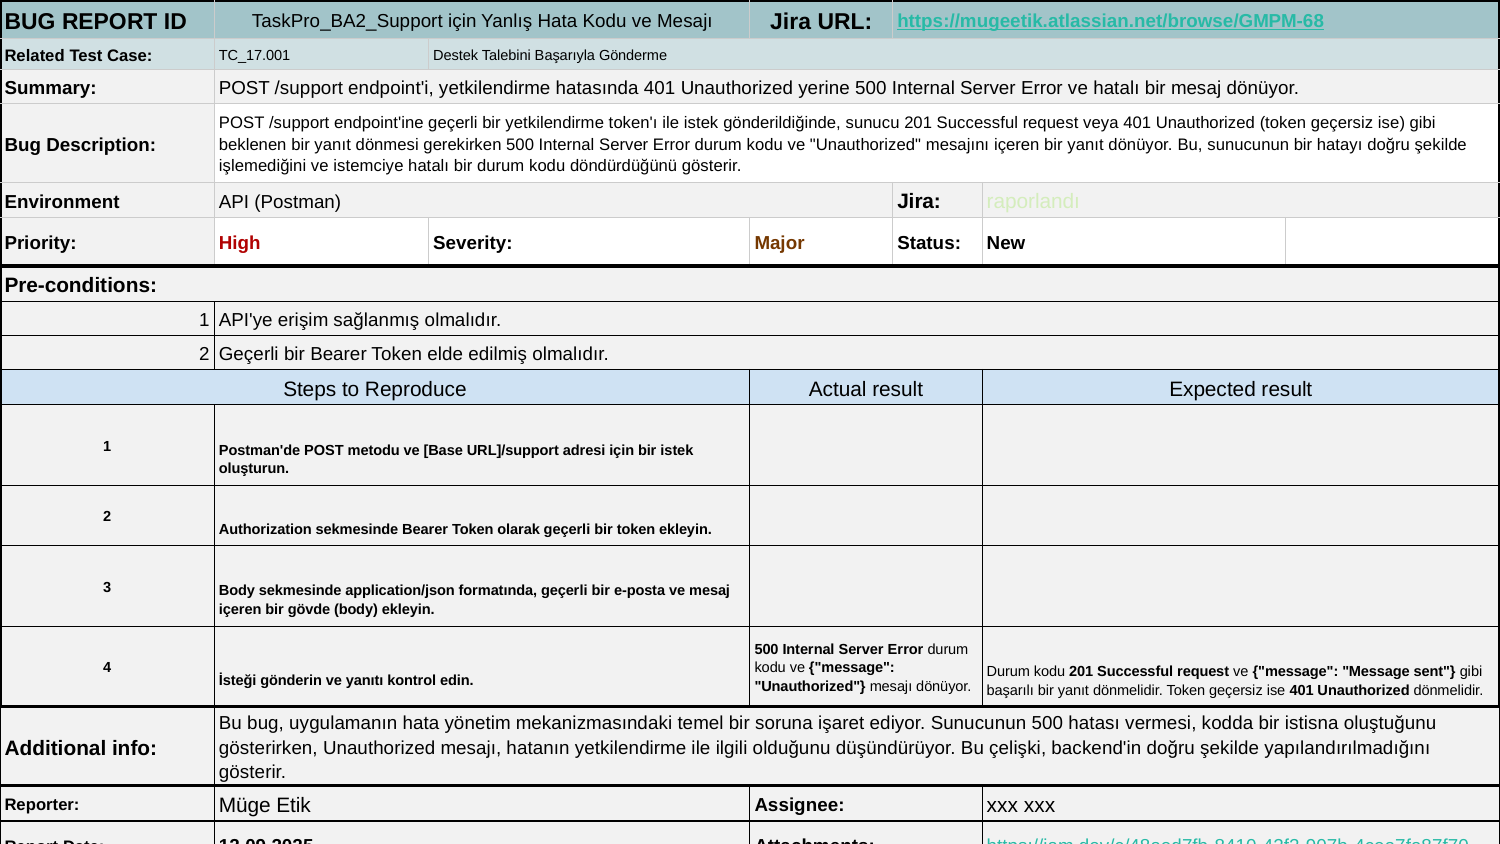

| BUG REPORT ID | TaskPro\_BA2\_Support için Yanlış Hata Kodu ve Mesajı |  | Jira URL: | https://mugeetik.atlassian.net/browse/GMPM-68 |  |  |
| --- | --- | --- | --- | --- | --- | --- |
| Related Test Case: | TC\_17.001 | Destek Talebini Başarıyla Gönderme |  |  |  |  |
| Summary: | POST /support endpoint'i, yetkilendirme hatasında 401 Unauthorized yerine 500 Internal Server Error ve hatalı bir mesaj dönüyor. |  |  |  |  |  |
| Bug Description: | POST /support endpoint'ine geçerli bir yetkilendirme token'ı ile istek gönderildiğinde, sunucu 201 Successful request veya 401 Unauthorized (token geçersiz ise) gibi beklenen bir yanıt dönmesi gerekirken 500 Internal Server Error durum kodu ve "Unauthorized" mesajını içeren bir yanıt dönüyor. Bu, sunucunun bir hatayı doğru şekilde işlemediğini ve istemciye hatalı bir durum kodu döndürdüğünü gösterir. |  |  |  |  |  |
| Environment | API (Postman) |  |  | Jira: | raporlandı |  |
| Priority: | High | Severity: | Major | Status: | New |  |
| Pre-conditions: |  |  |  |  |  |  |
| 1 | API'ye erişim sağlanmış olmalıdır. |  |  |  |  |  |
| 2 | Geçerli bir Bearer Token elde edilmiş olmalıdır. |  |  |  |  |  |
| Steps to Reproduce |  |  | Actual result |  | Expected result |  |
| 1 | Postman'de POST metodu ve [Base URL]/support adresi için bir istek oluşturun. |  |  |  |  |  |
| 2 | Authorization sekmesinde Bearer Token olarak geçerli bir token ekleyin. |  |  |  |  |  |
| 3 | Body sekmesinde application/json formatında, geçerli bir e-posta ve mesaj içeren bir gövde (body) ekleyin. |  |  |  |  |  |
| 4 | İsteği gönderin ve yanıtı kontrol edin. |  | 500 Internal Server Error durum kodu ve {"message": "Unauthorized"} mesajı dönüyor. |  | Durum kodu 201 Successful request ve {"message": "Message sent"} gibi başarılı bir yanıt dönmelidir. Token geçersiz ise 401 Unauthorized dönmelidir. |  |
| Additional info: | Bu bug, uygulamanın hata yönetim mekanizmasındaki temel bir soruna işaret ediyor. Sunucunun 500 hatası vermesi, kodda bir istisna oluştuğunu gösterirken, Unauthorized mesajı, hatanın yetkilendirme ile ilgili olduğunu düşündürüyor. Bu çelişki, backend'in doğru şekilde yapılandırılmadığını gösterir. |  |  |  |  |  |
| Reporter: | Müge Etik |  | Assignee: |  | xxx xxx |  |
| Report Date: | 12.09.2025 |  | Attachments: |  | https://jam.dev/c/48aed7fb-8410-42f2-907b-4cea7fa87f70 |  |